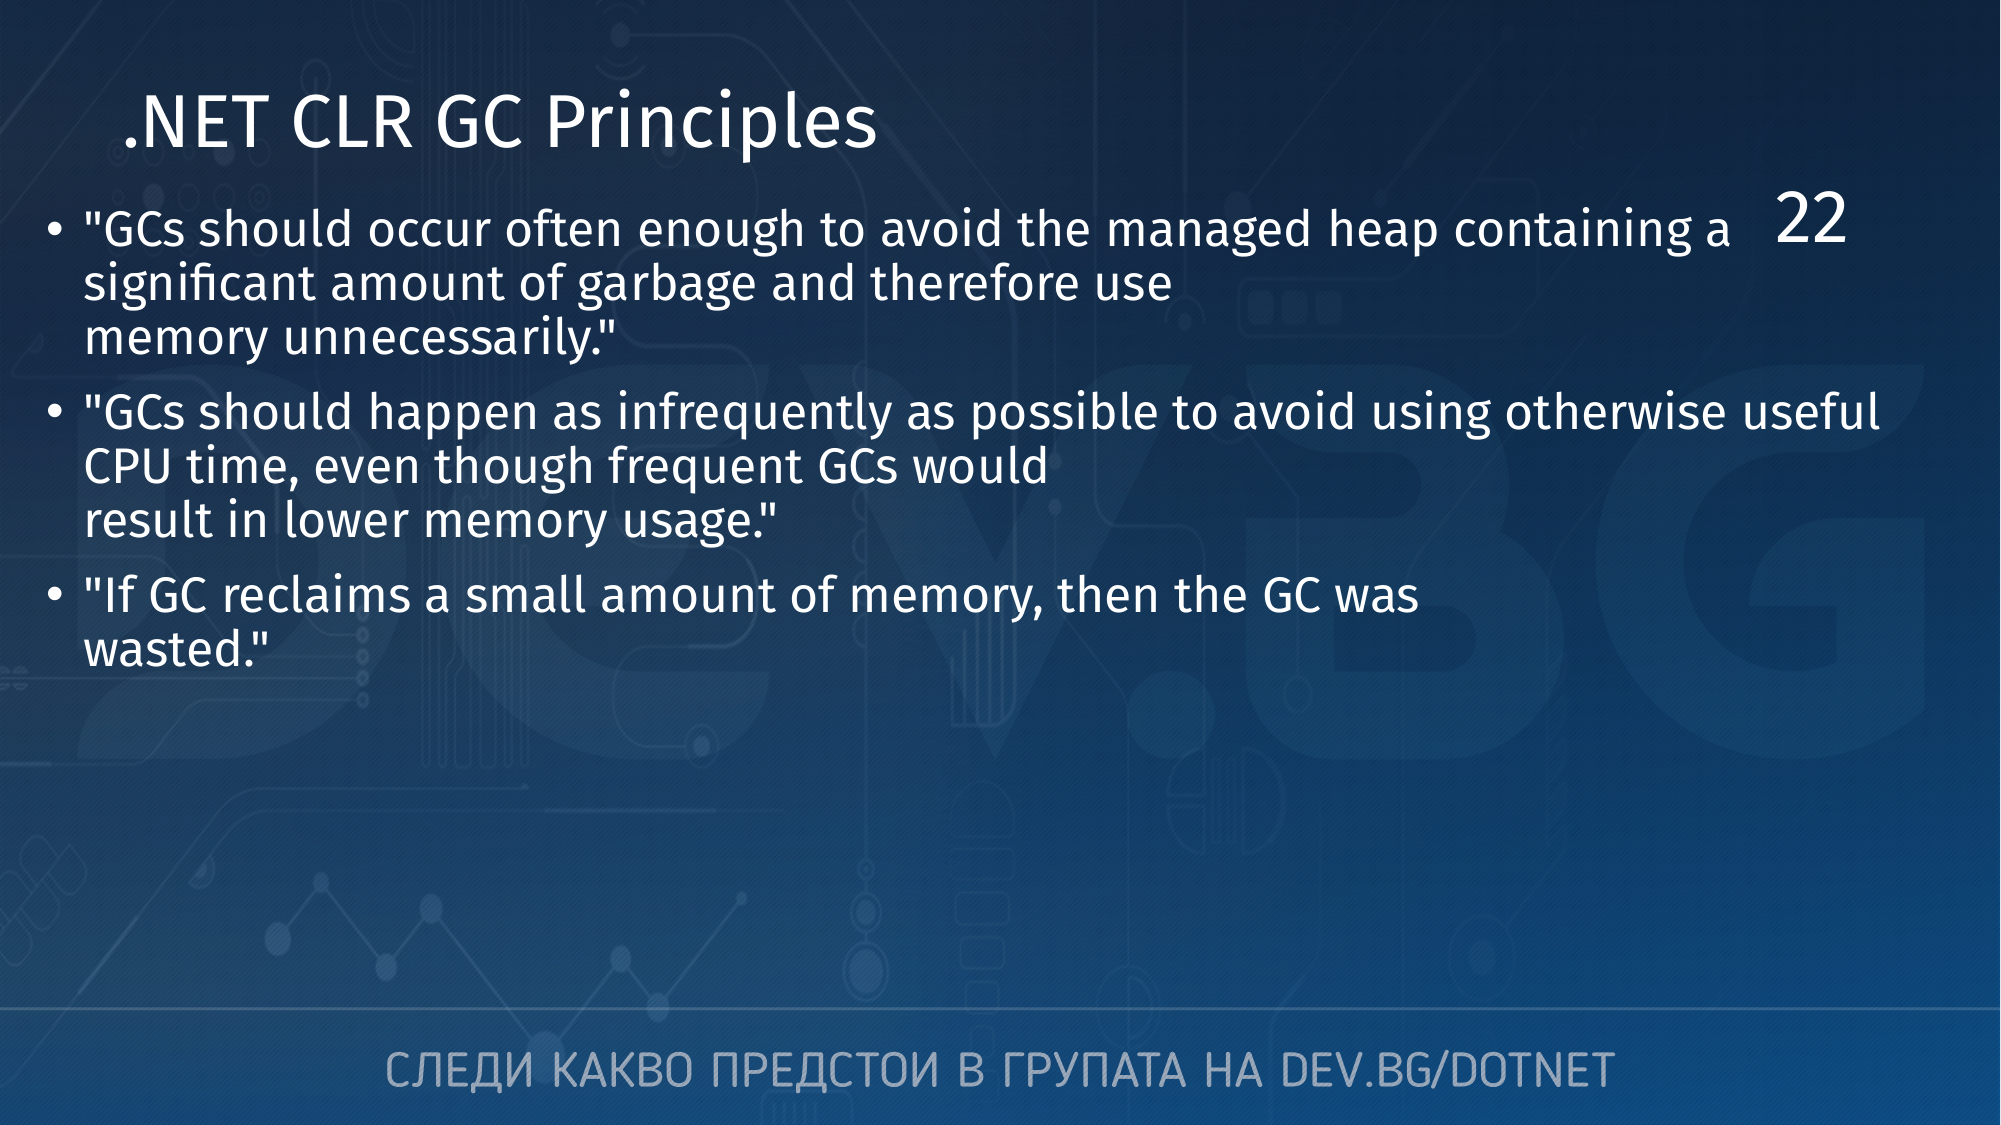

# .NET CLR GC Principles
22
"GCs should occur often enough to avoid the managed heap containing a significant amount of garbage and therefore use
memory unnecessarily."
"GCs should happen as infrequently as possible to avoid using otherwise useful CPU time, even though frequent GCs would
result in lower memory usage."
"If GC reclaims a small amount of memory, then the GC was
wasted."